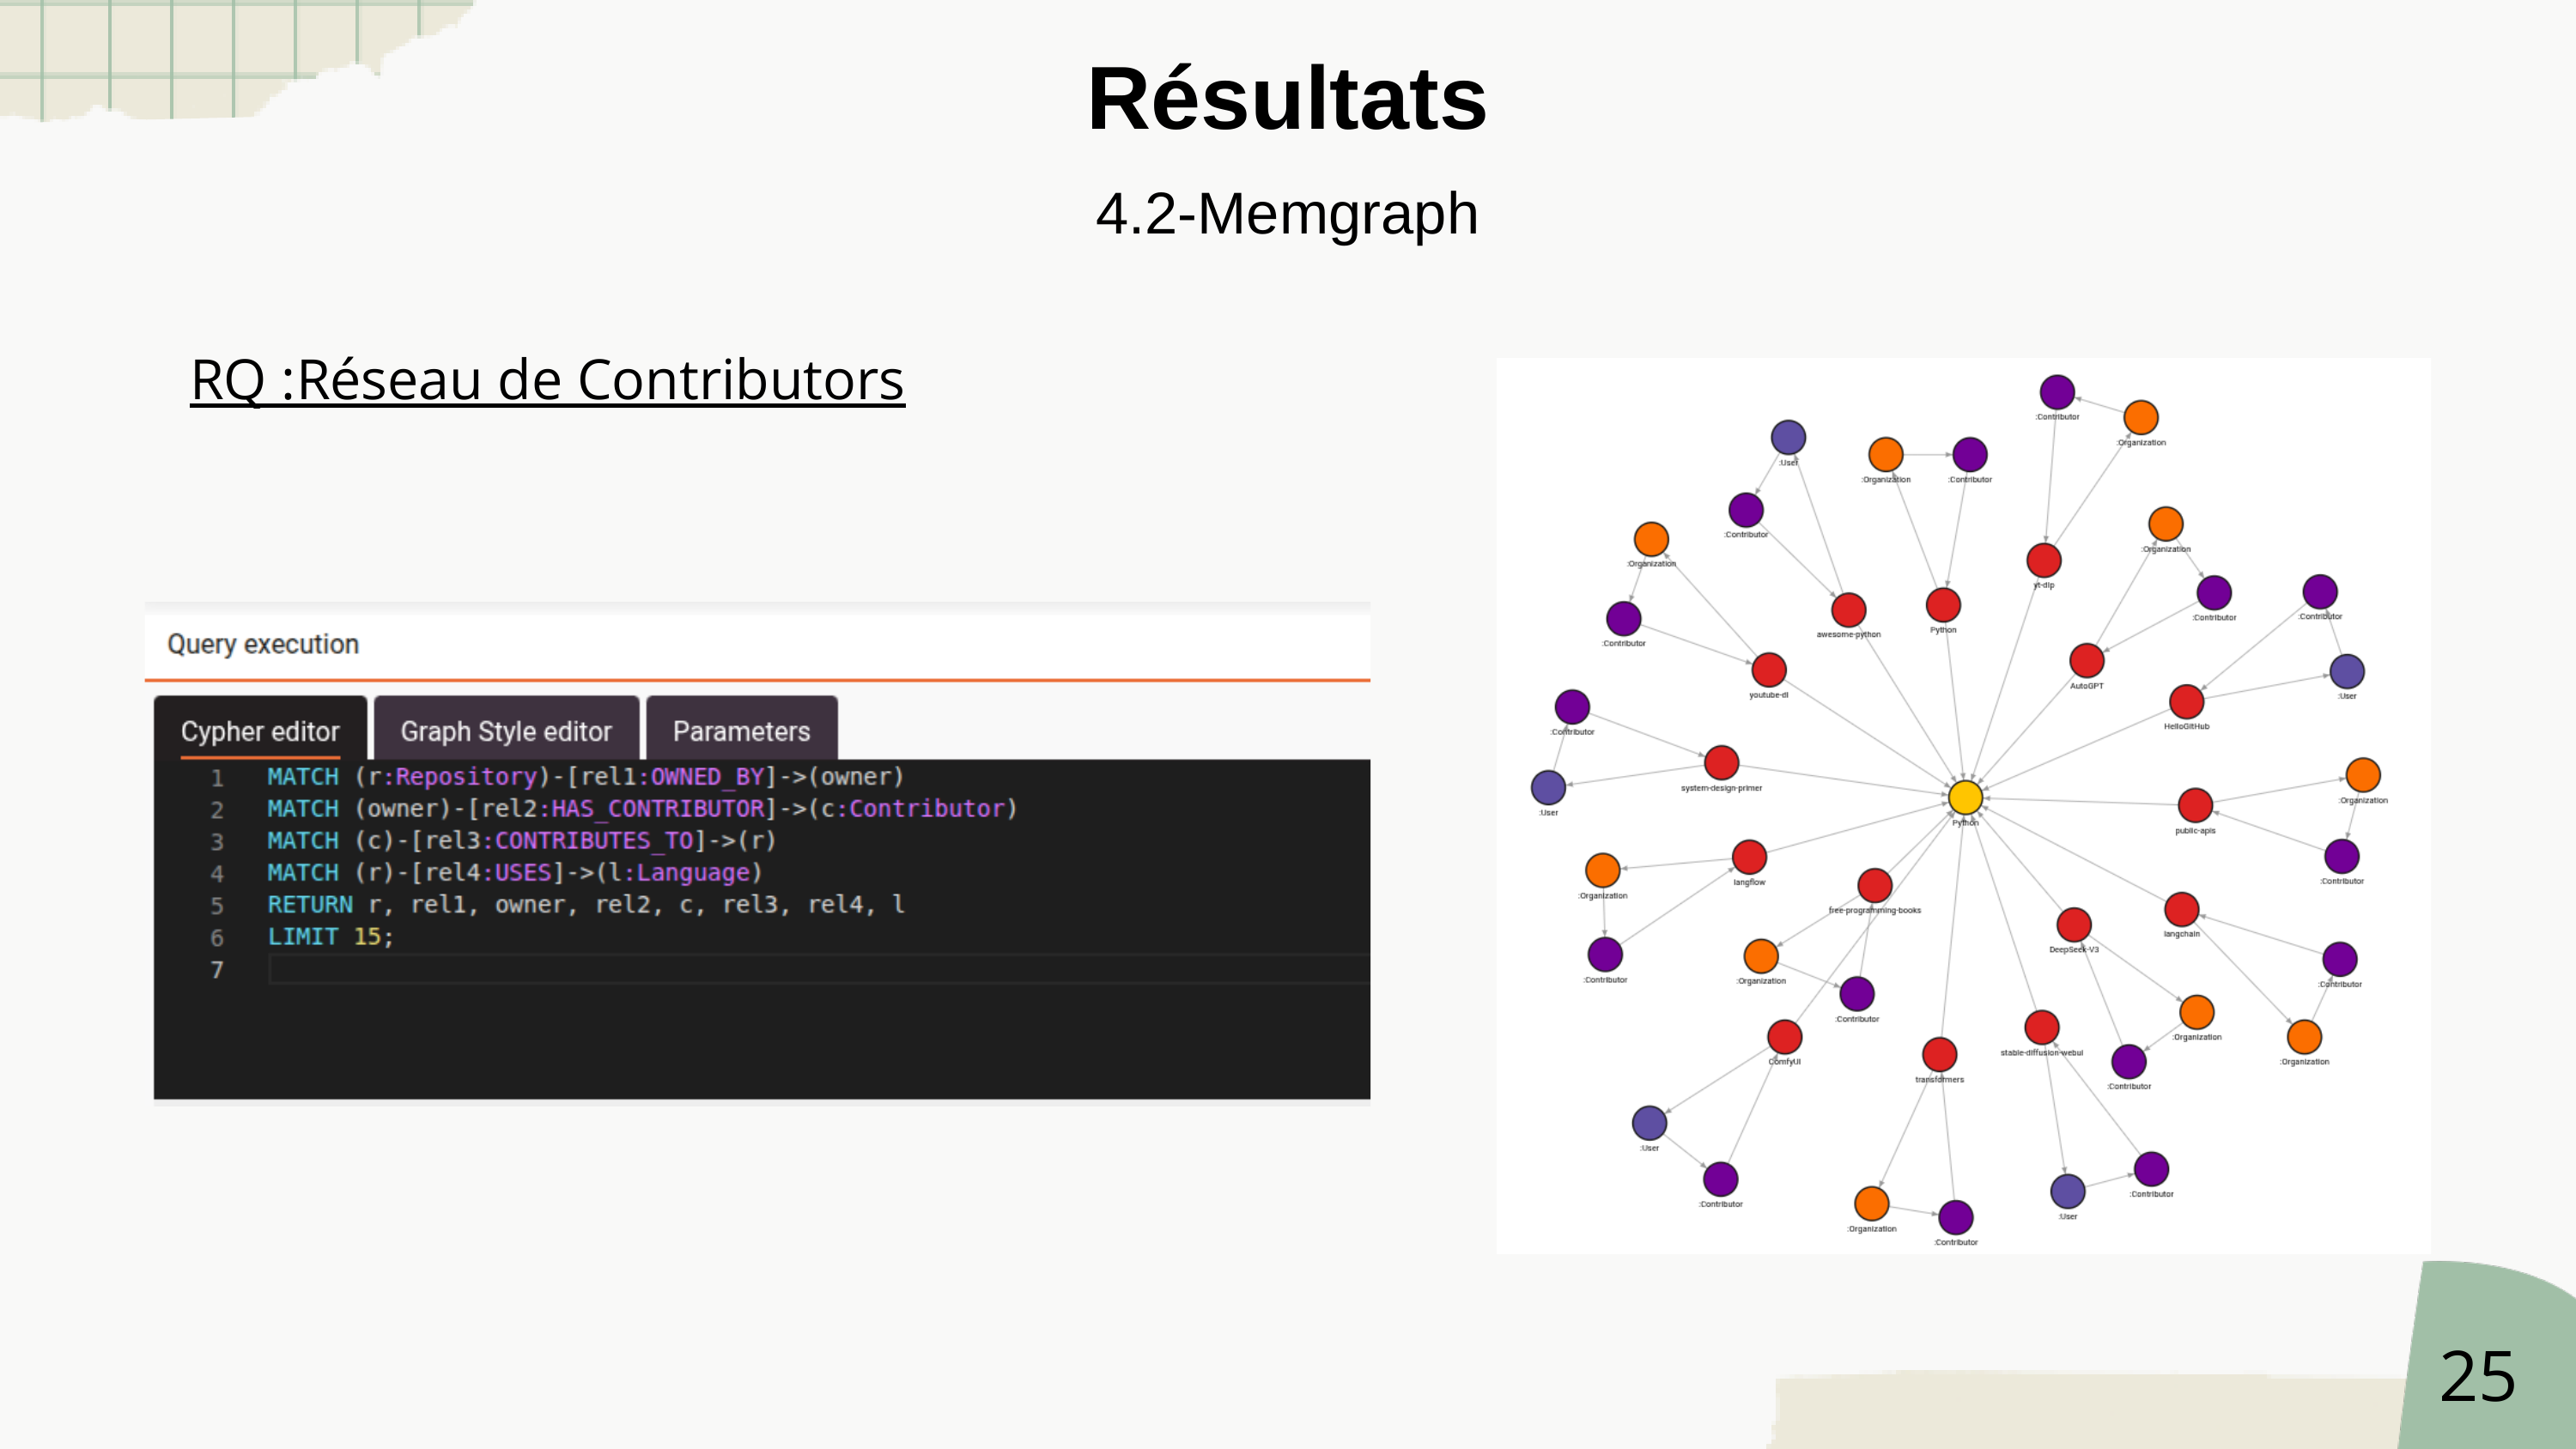

Résultats
4.2-Memgraph
RQ :Réseau de Contributors

25